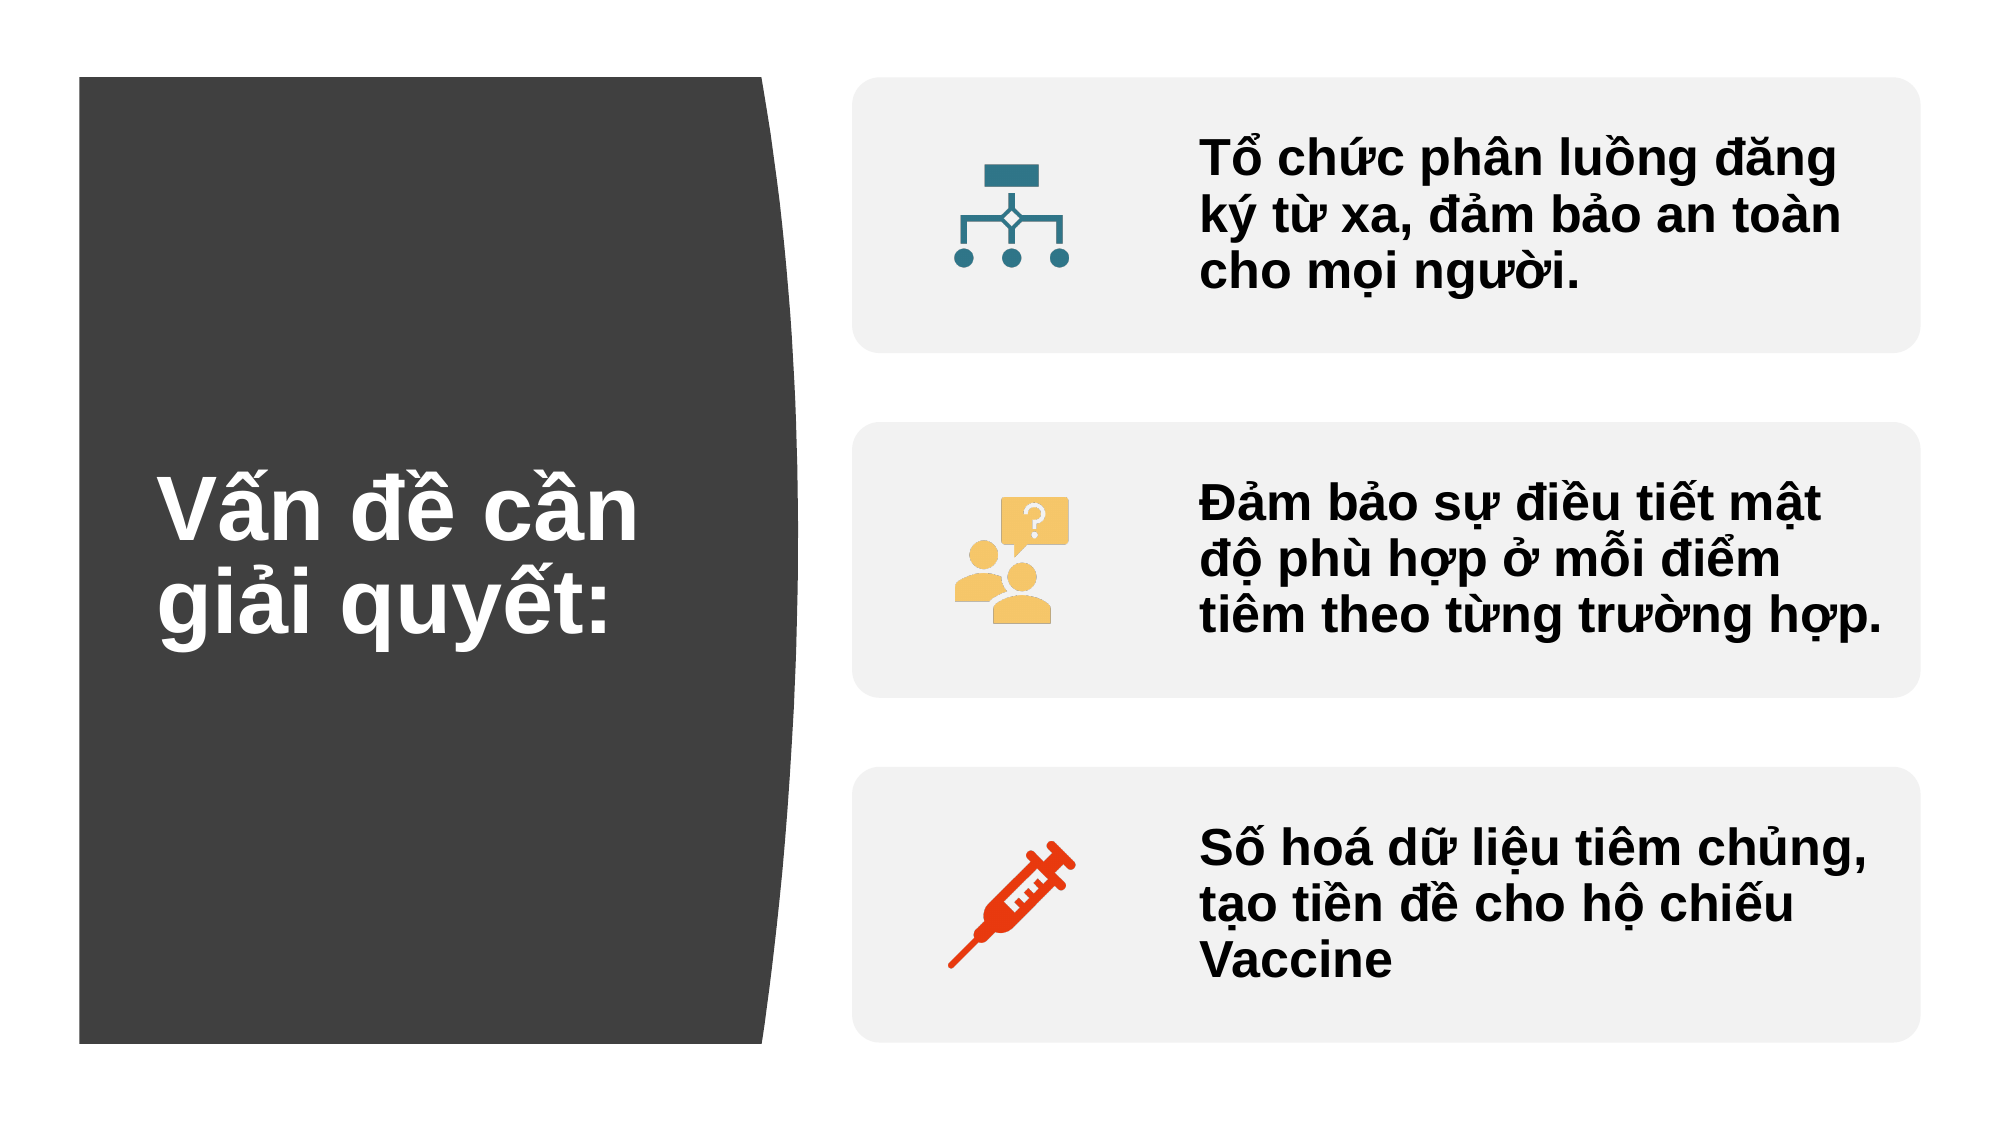

Tổ chức phân luồng đăng ký từ xa, đảm bảo an toàn cho mọi người.
Đảm bảo sự điều tiết mật độ phù hợp ở mỗi điểm tiêm theo từng trường hợp.
Số hoá dữ liệu tiêm chủng, tạo tiền đề cho hộ chiếu Vaccine

Vấn đề cần giải quyết: